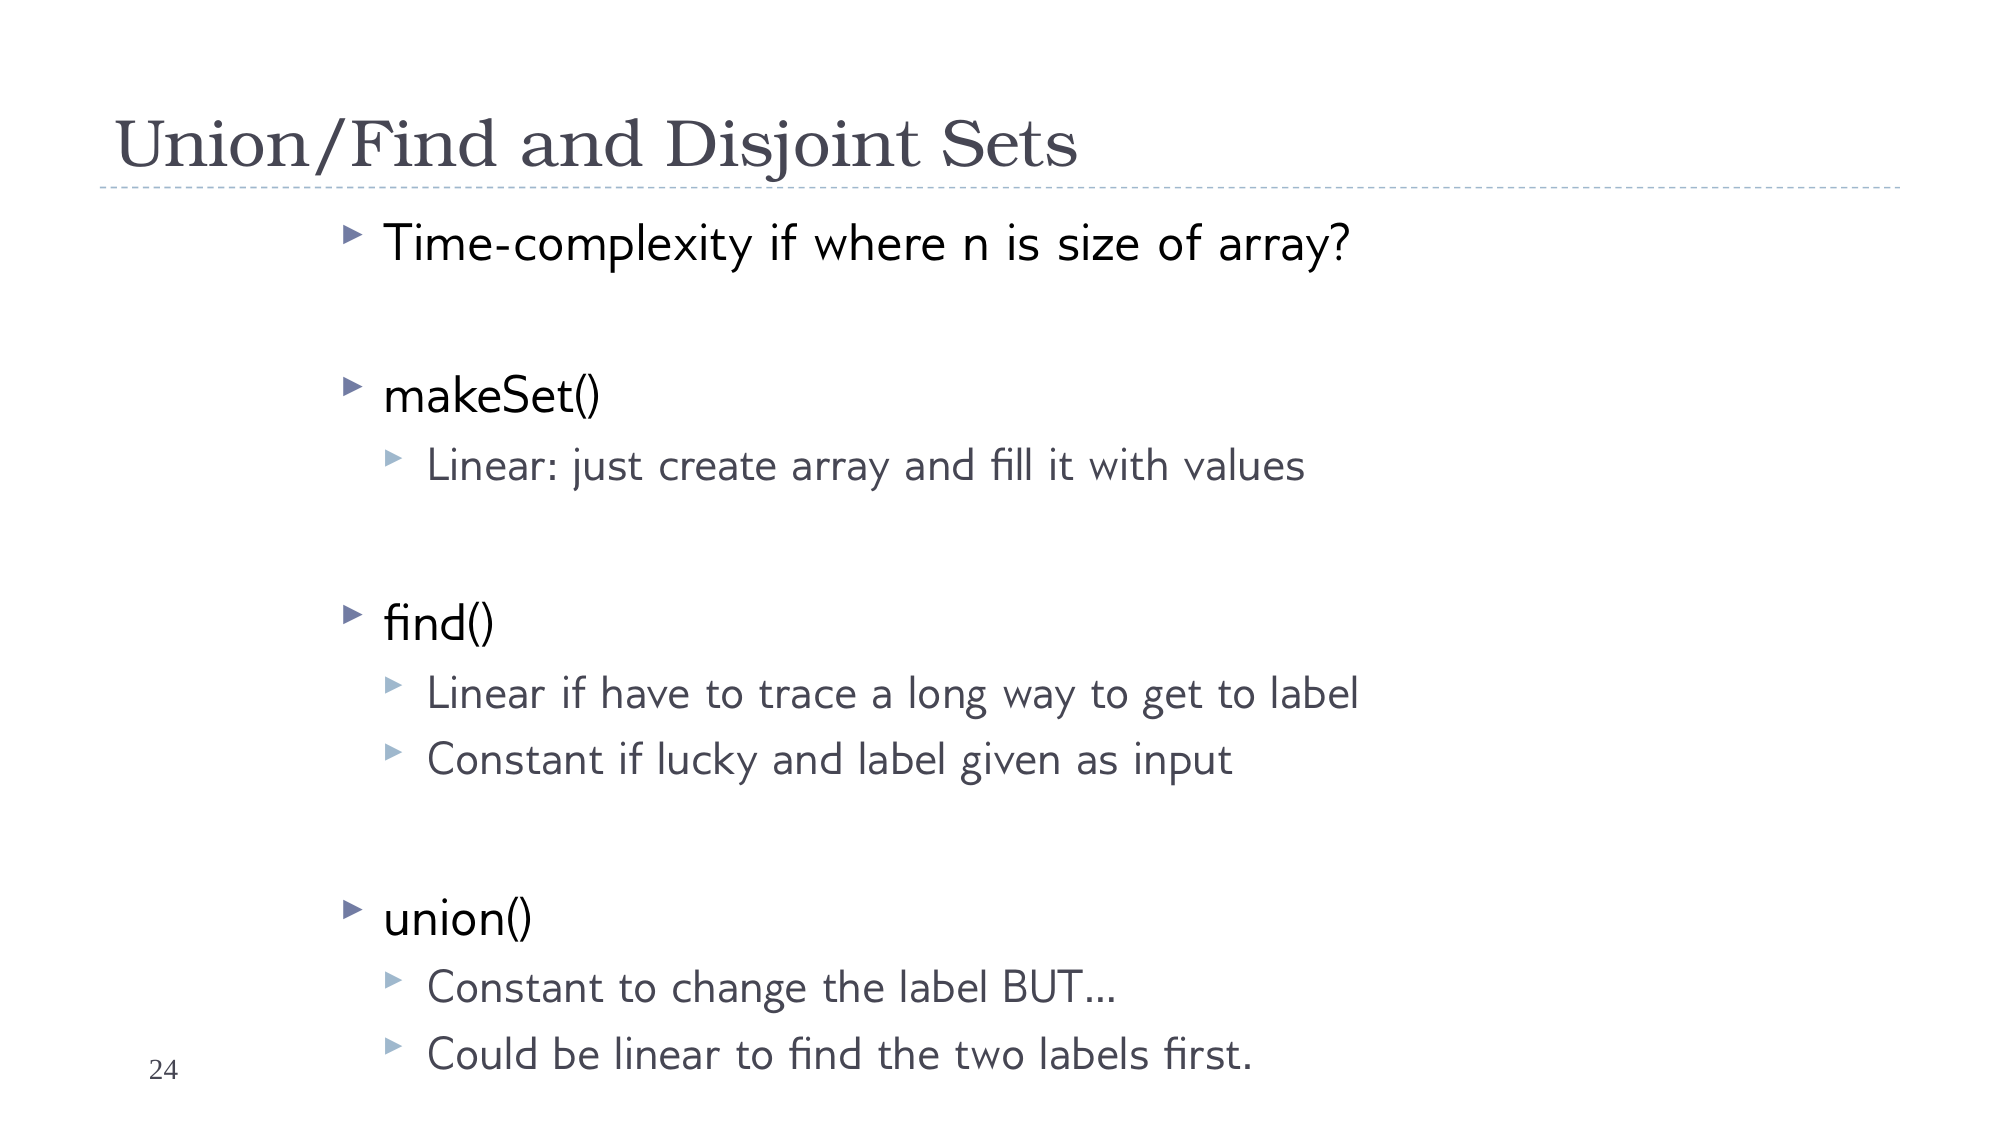

# Union/Find and Disjoint Sets
Time-complexity if where n is size of array?

makeSet()
Linear: just create array and fill it with values

find()
Linear if have to trace a long way to get to label
Constant if lucky and label given as input

union()
Constant to change the label BUT…
Could be linear to find the two labels first.
24